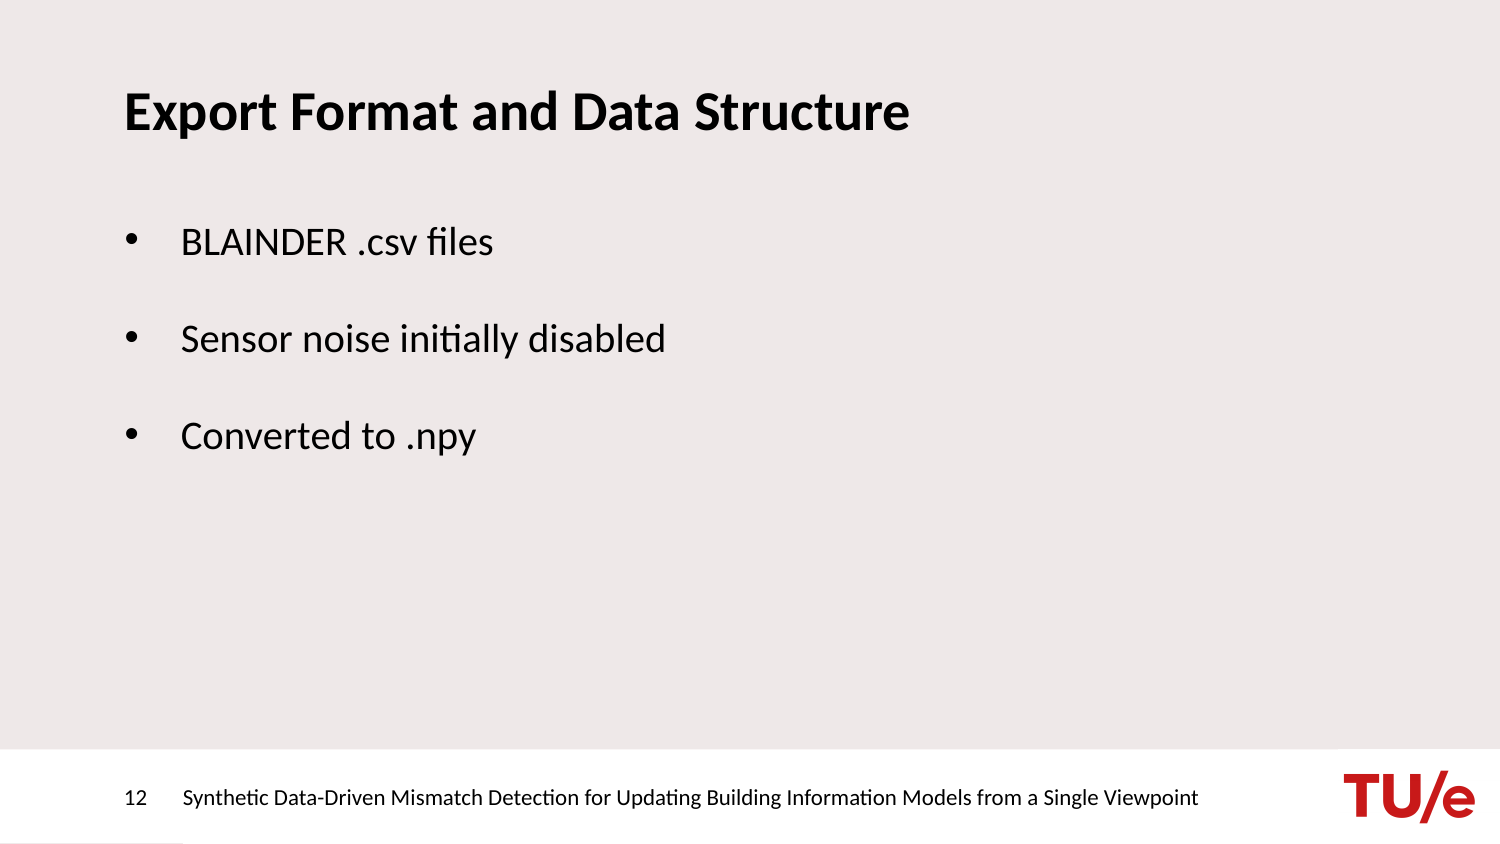

# Export Format and Data Structure
BLAINDER .csv files
Sensor noise initially disabled
Converted to .npy
12
Synthetic Data-Driven Mismatch Detection for Updating Building Information Models from a Single Viewpoint